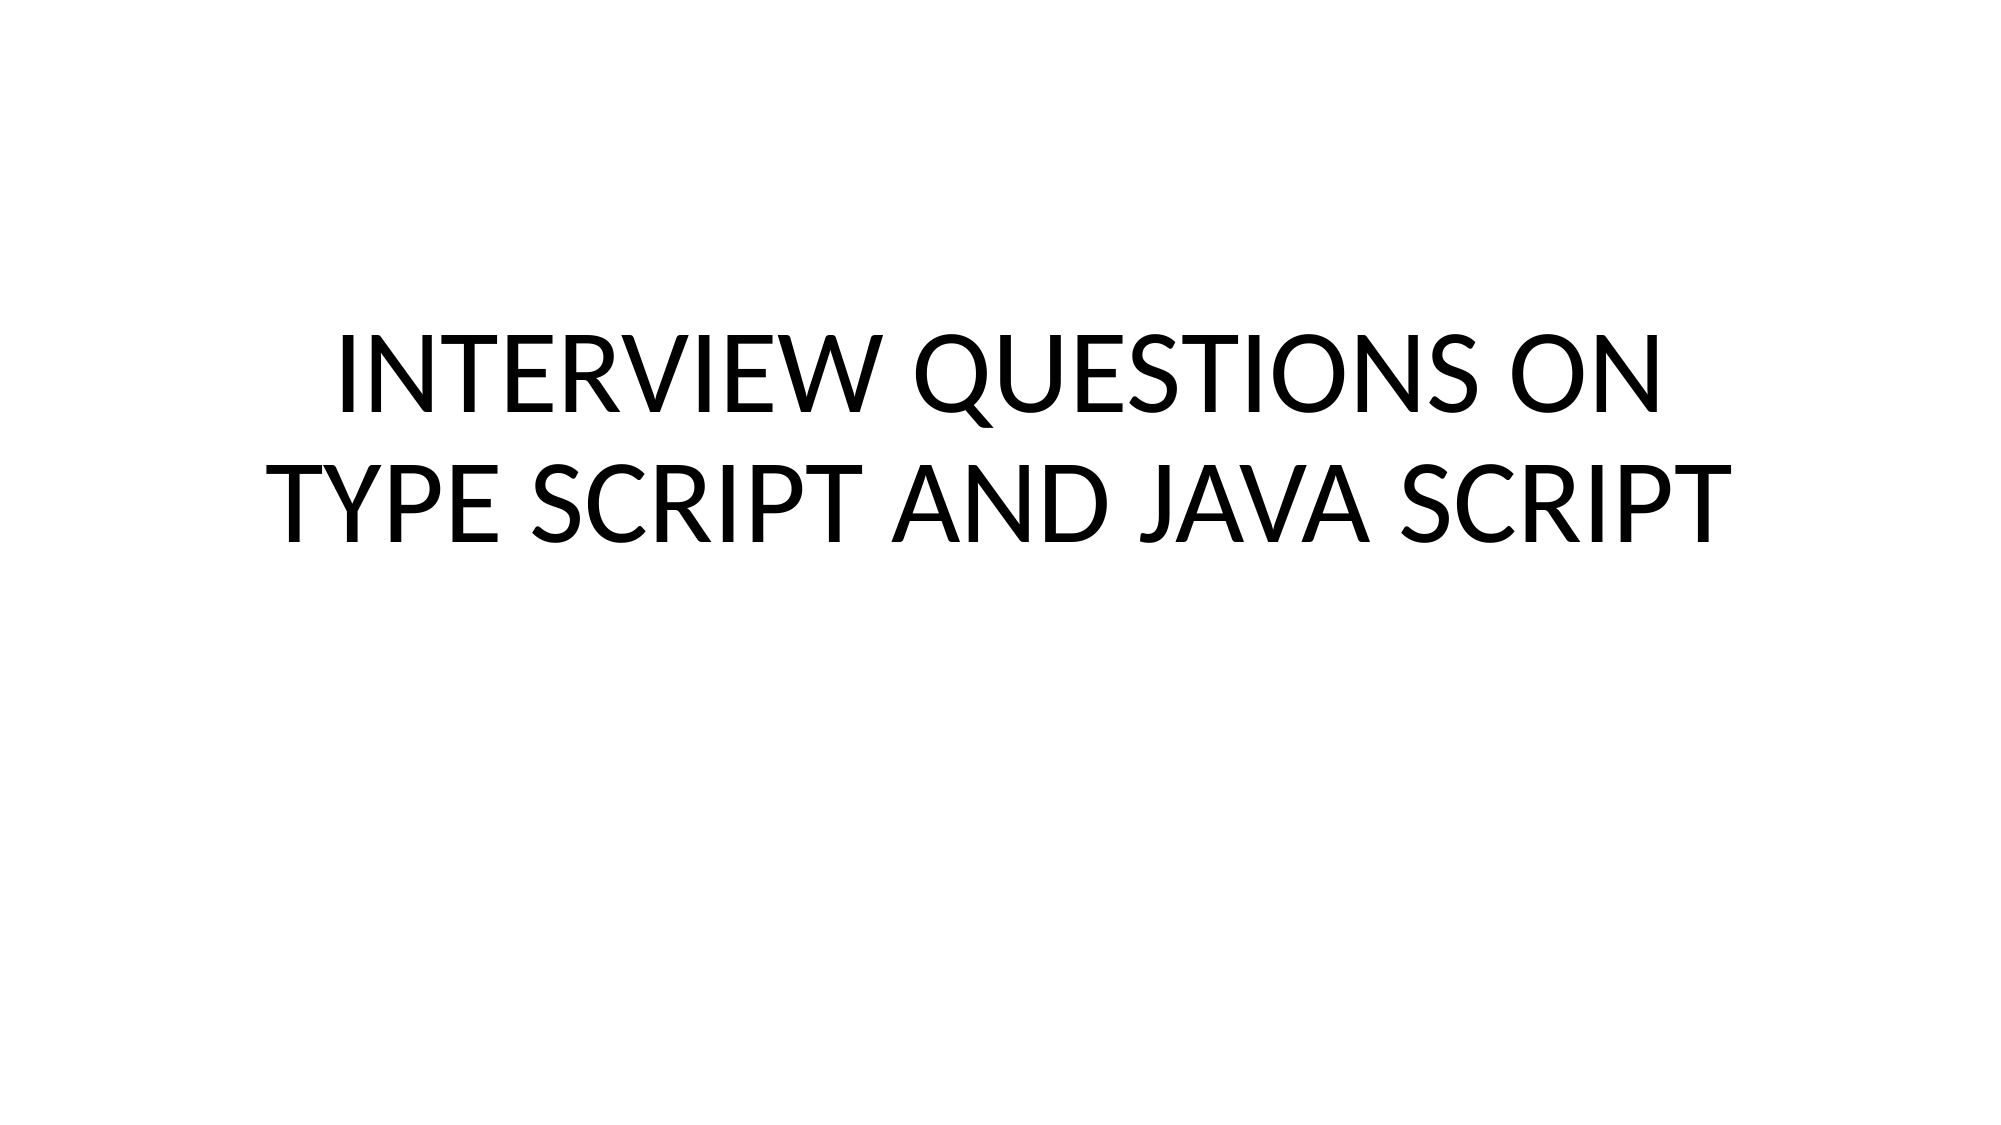

# INTERVIEW QUESTIONS ON TYPE SCRIPT AND JAVA SCRIPT